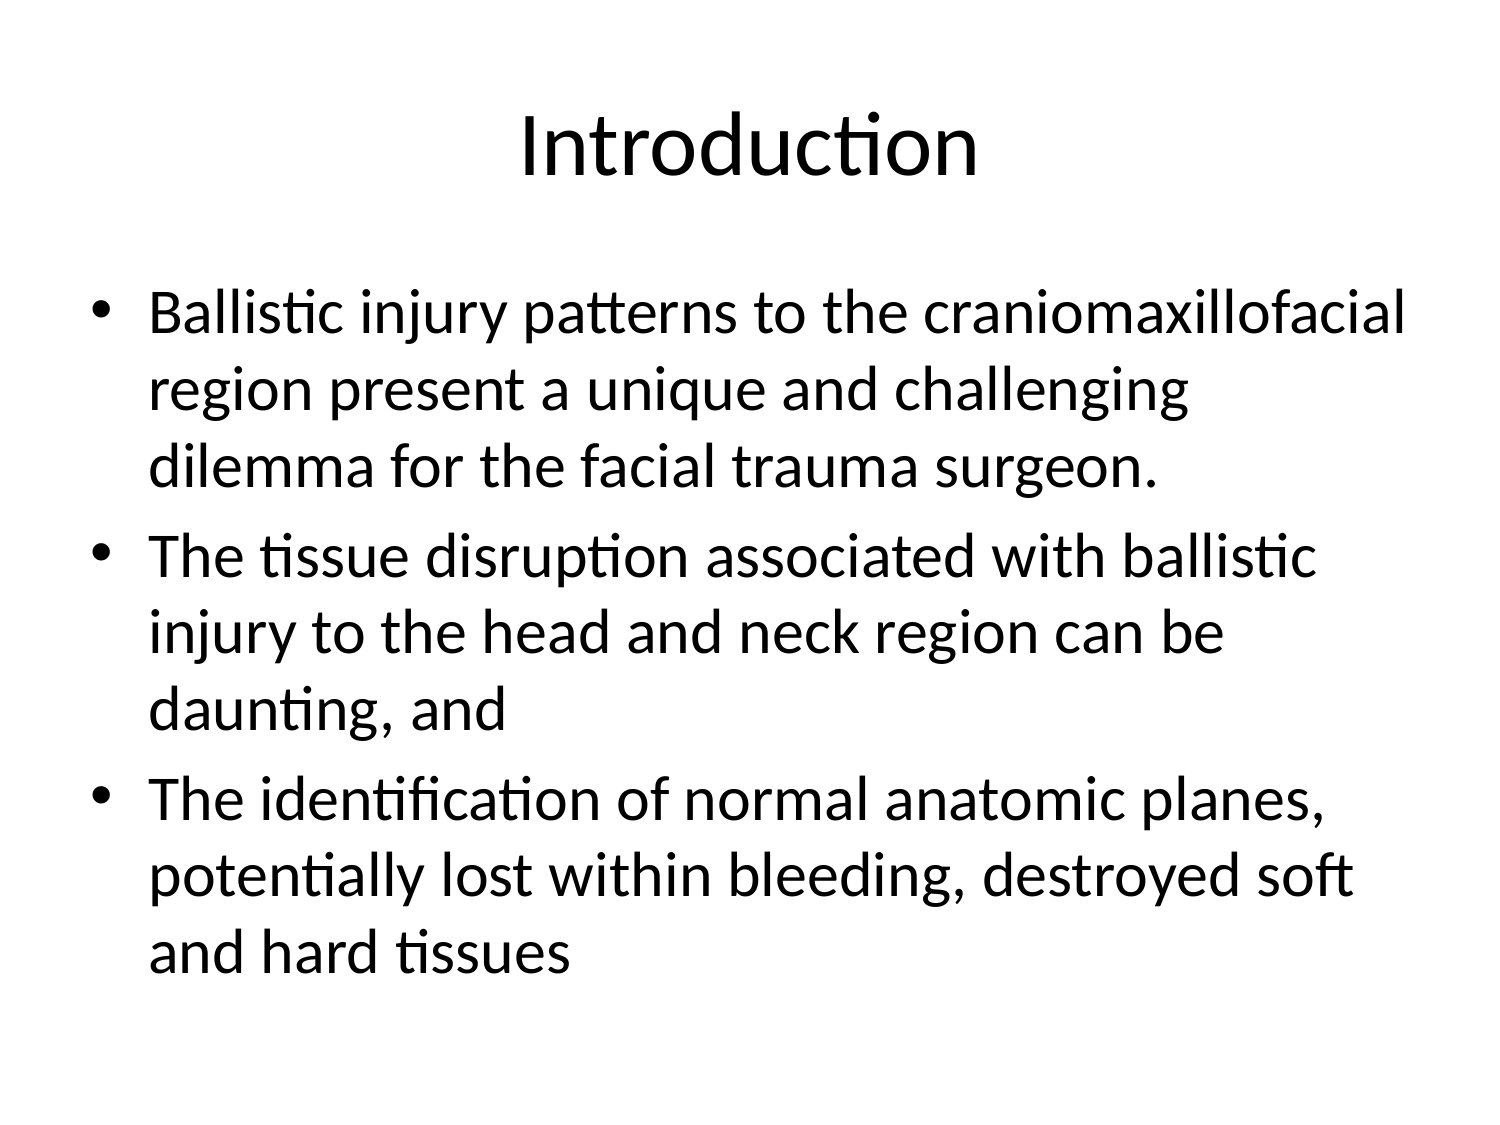

# Introduction
Ballistic injury patterns to the craniomaxillofacial region present a unique and challenging dilemma for the facial trauma surgeon.
The tissue disruption associated with ballistic injury to the head and neck region can be daunting, and
The identification of normal anatomic planes, potentially lost within bleeding, destroyed soft and hard tissues